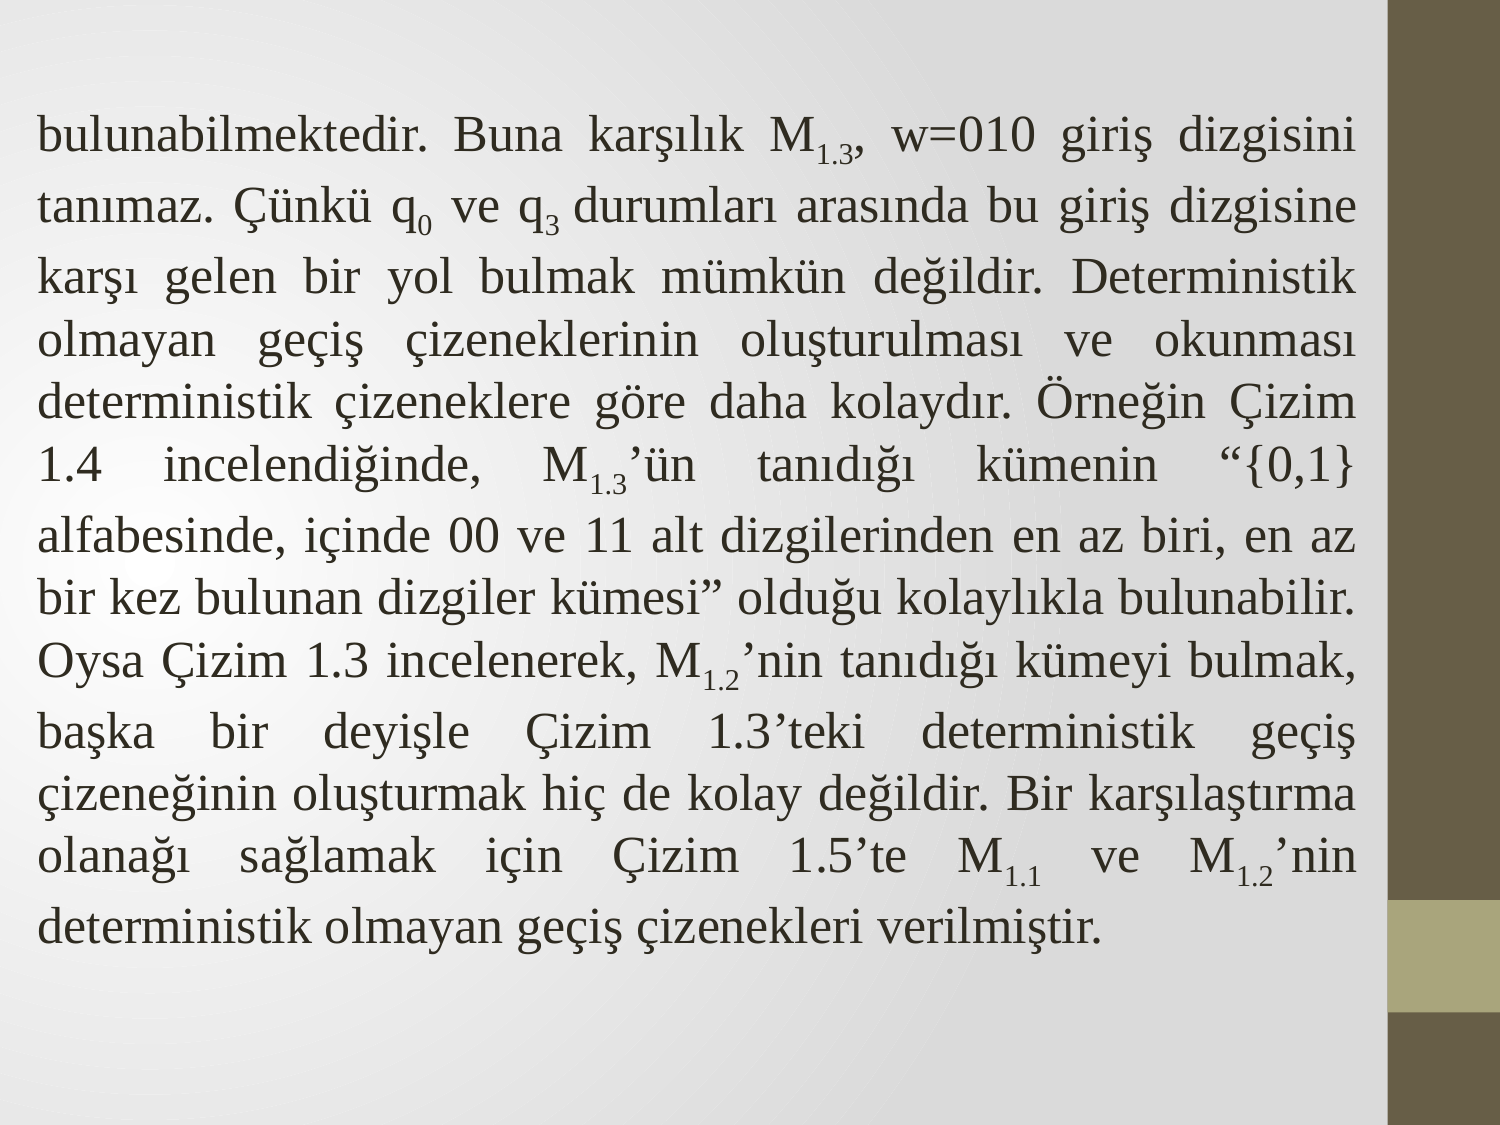

bulunabilmektedir. Buna karşılık M1.3, w=010 giriş dizgisini tanımaz. Çünkü q0 ve q3 durumları arasında bu giriş dizgisine karşı gelen bir yol bulmak mümkün değildir. Deterministik olmayan geçiş çizeneklerinin oluşturulması ve okunması deterministik çizeneklere göre daha kolaydır. Örneğin Çizim 1.4 incelendiğinde, M1.3’ün tanıdığı kümenin “{0,1} alfabesinde, içinde 00 ve 11 alt dizgilerinden en az biri, en az bir kez bulunan dizgiler kümesi” olduğu kolaylıkla bulunabilir. Oysa Çizim 1.3 incelenerek, M1.2’nin tanıdığı kümeyi bulmak, başka bir deyişle Çizim 1.3’teki deterministik geçiş çizeneğinin oluşturmak hiç de kolay değildir. Bir karşılaştırma olanağı sağlamak için Çizim 1.5’te M1.1 ve M1.2’nin deterministik olmayan geçiş çizenekleri verilmiştir.